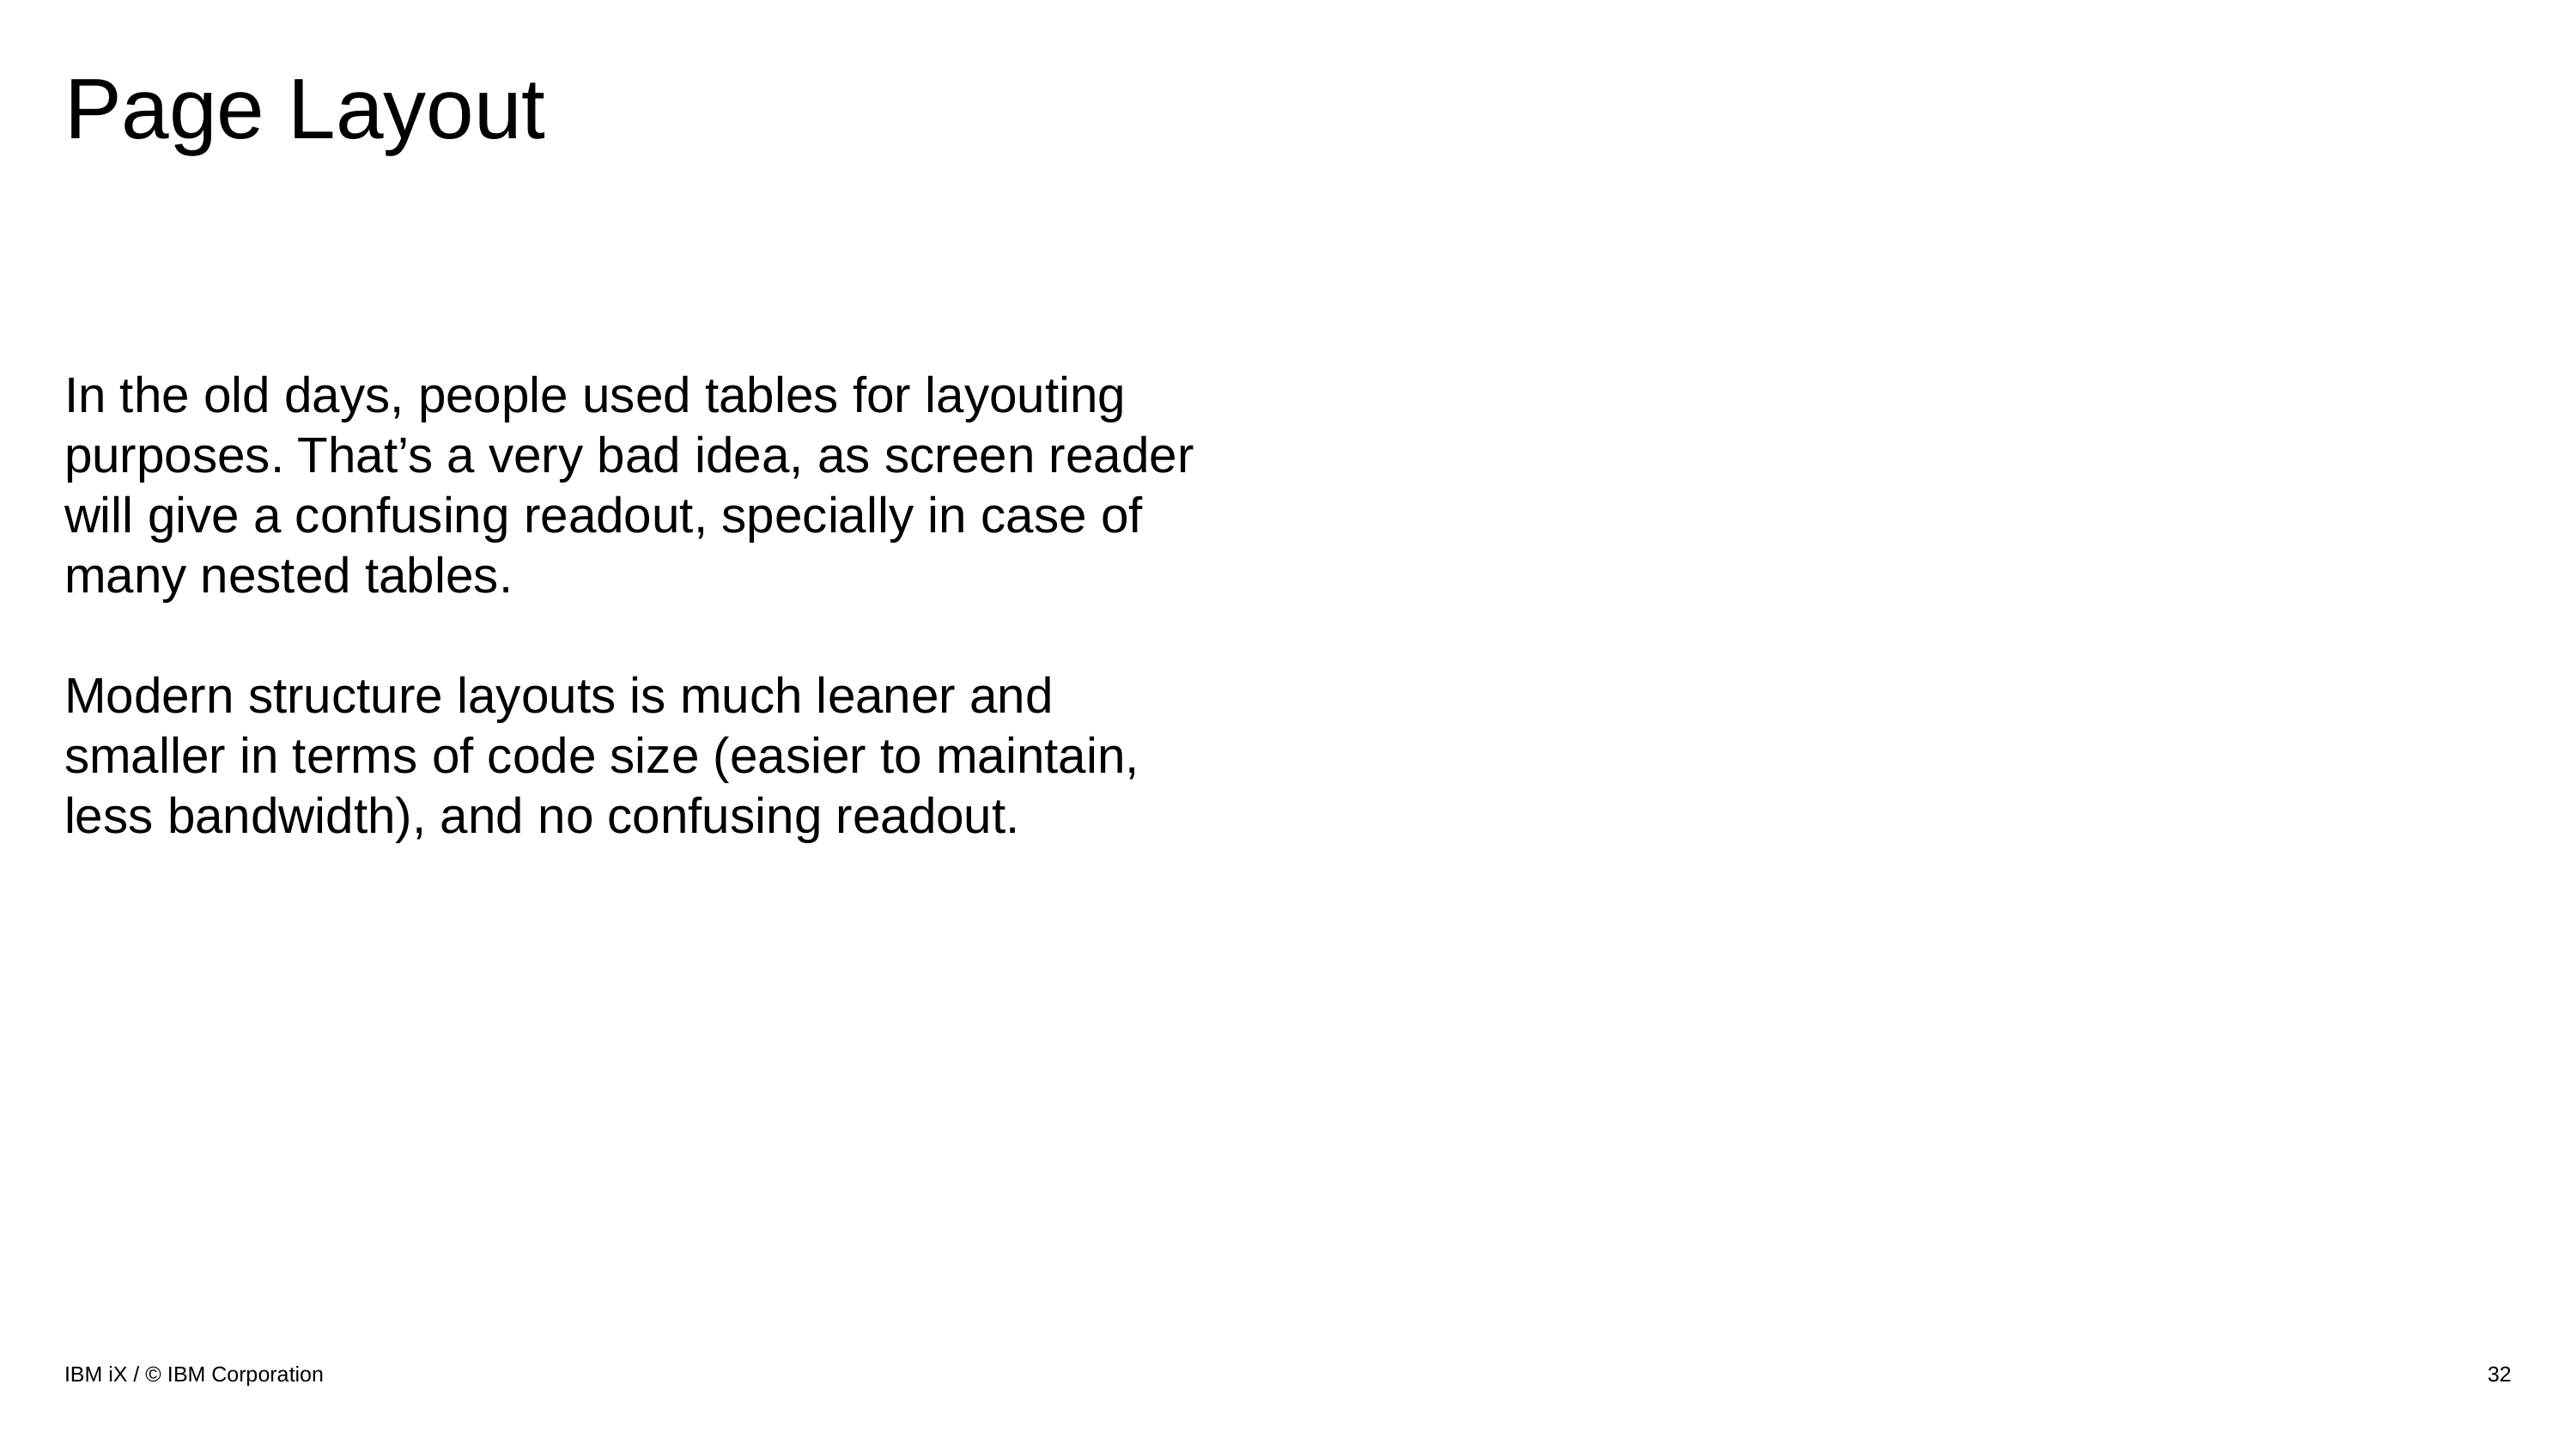

# Page Layout
In the old days, people used tables for layouting purposes. That’s a very bad idea, as screen reader will give a confusing readout, specially in case of many nested tables.

Modern structure layouts is much leaner and smaller in terms of code size (easier to maintain, less bandwidth), and no confusing readout.

IBM iX / © IBM Corporation
32